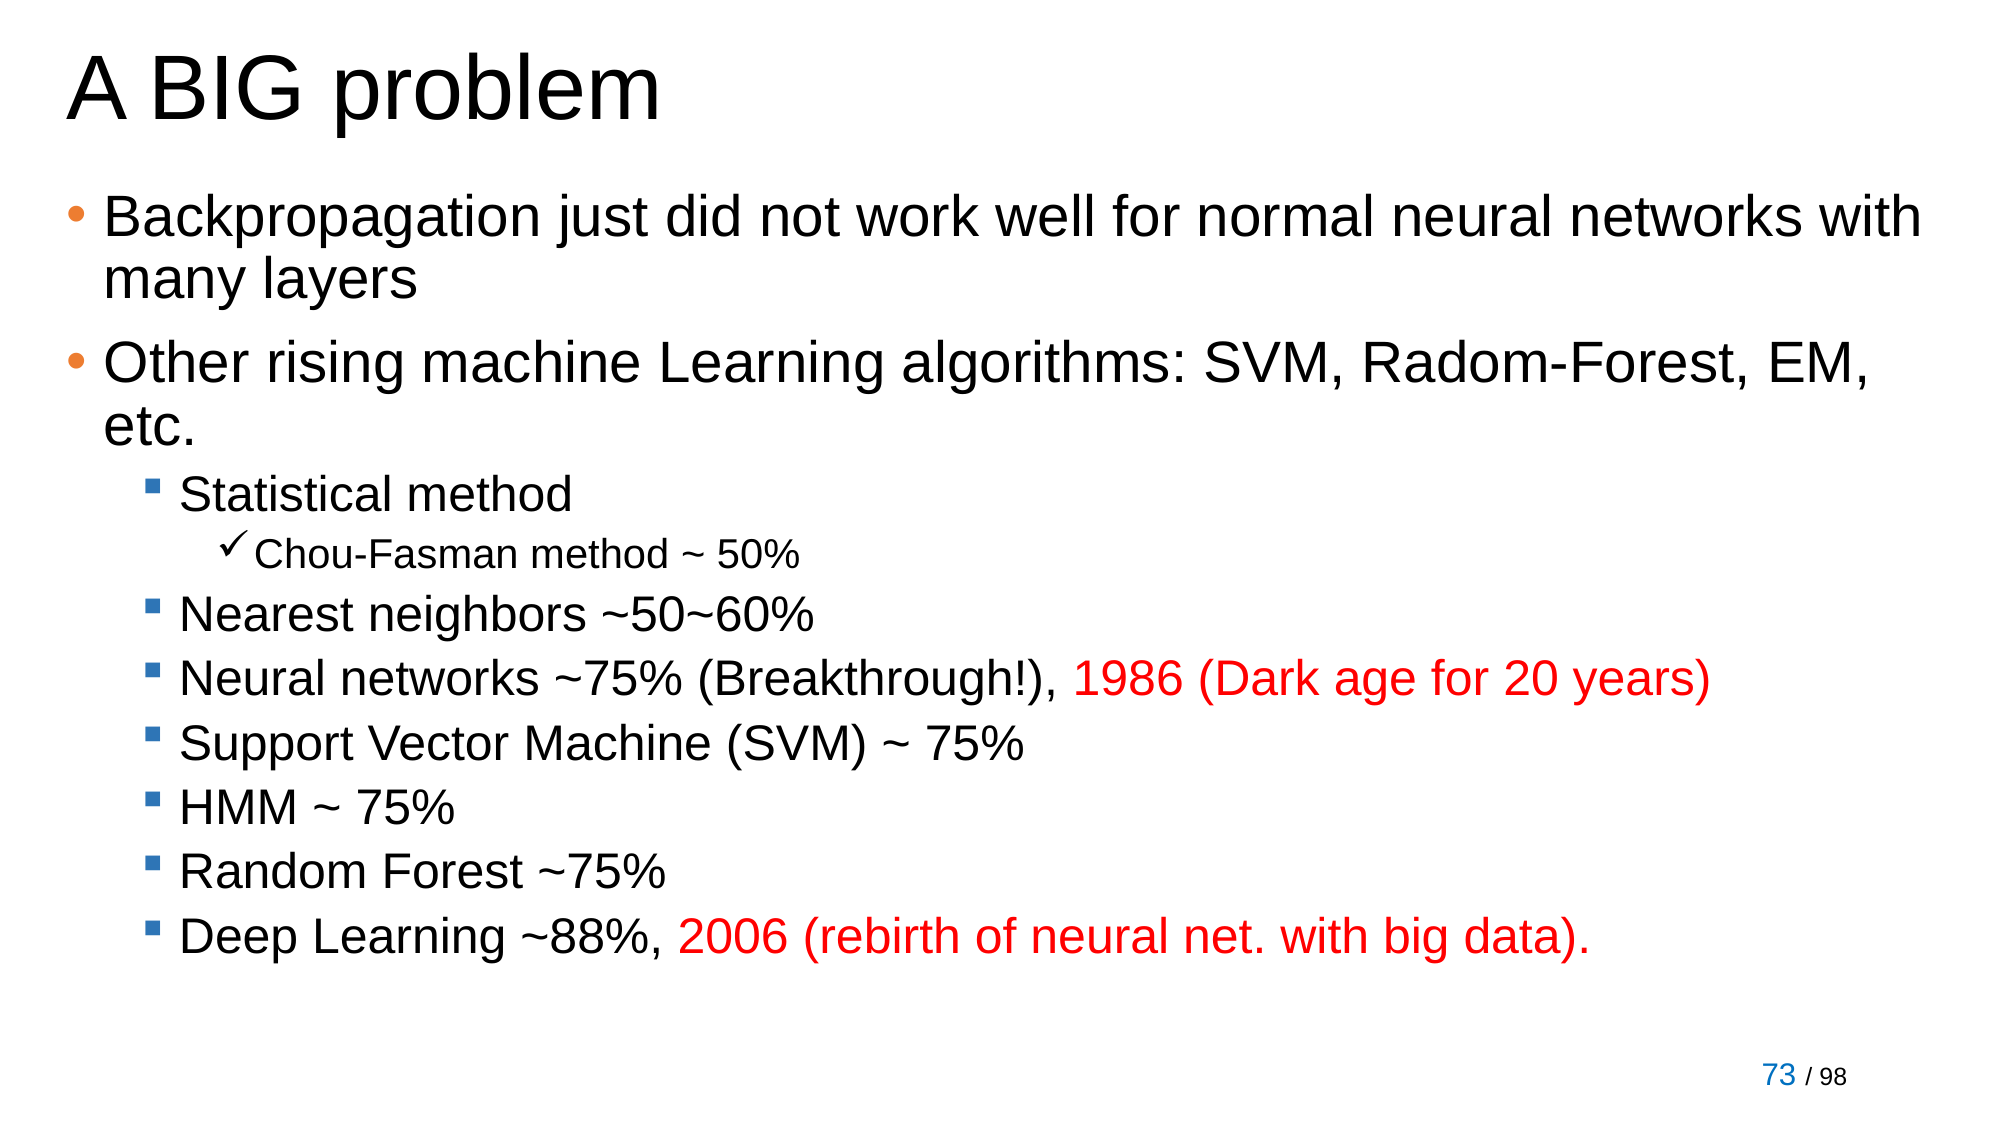

# A BIG problem
Backpropagation just did not work well for normal neural networks with many layers
Other rising machine Learning algorithms: SVM, Radom-Forest, EM, etc.
Statistical method
Chou-Fasman method ~ 50%
Nearest neighbors ~50~60%
Neural networks ~75% (Breakthrough!), 1986 (Dark age for 20 years)
Support Vector Machine (SVM) ~ 75%
HMM ~ 75%
Random Forest ~75%
Deep Learning ~88%, 2006 (rebirth of neural net. with big data).
73 / 98